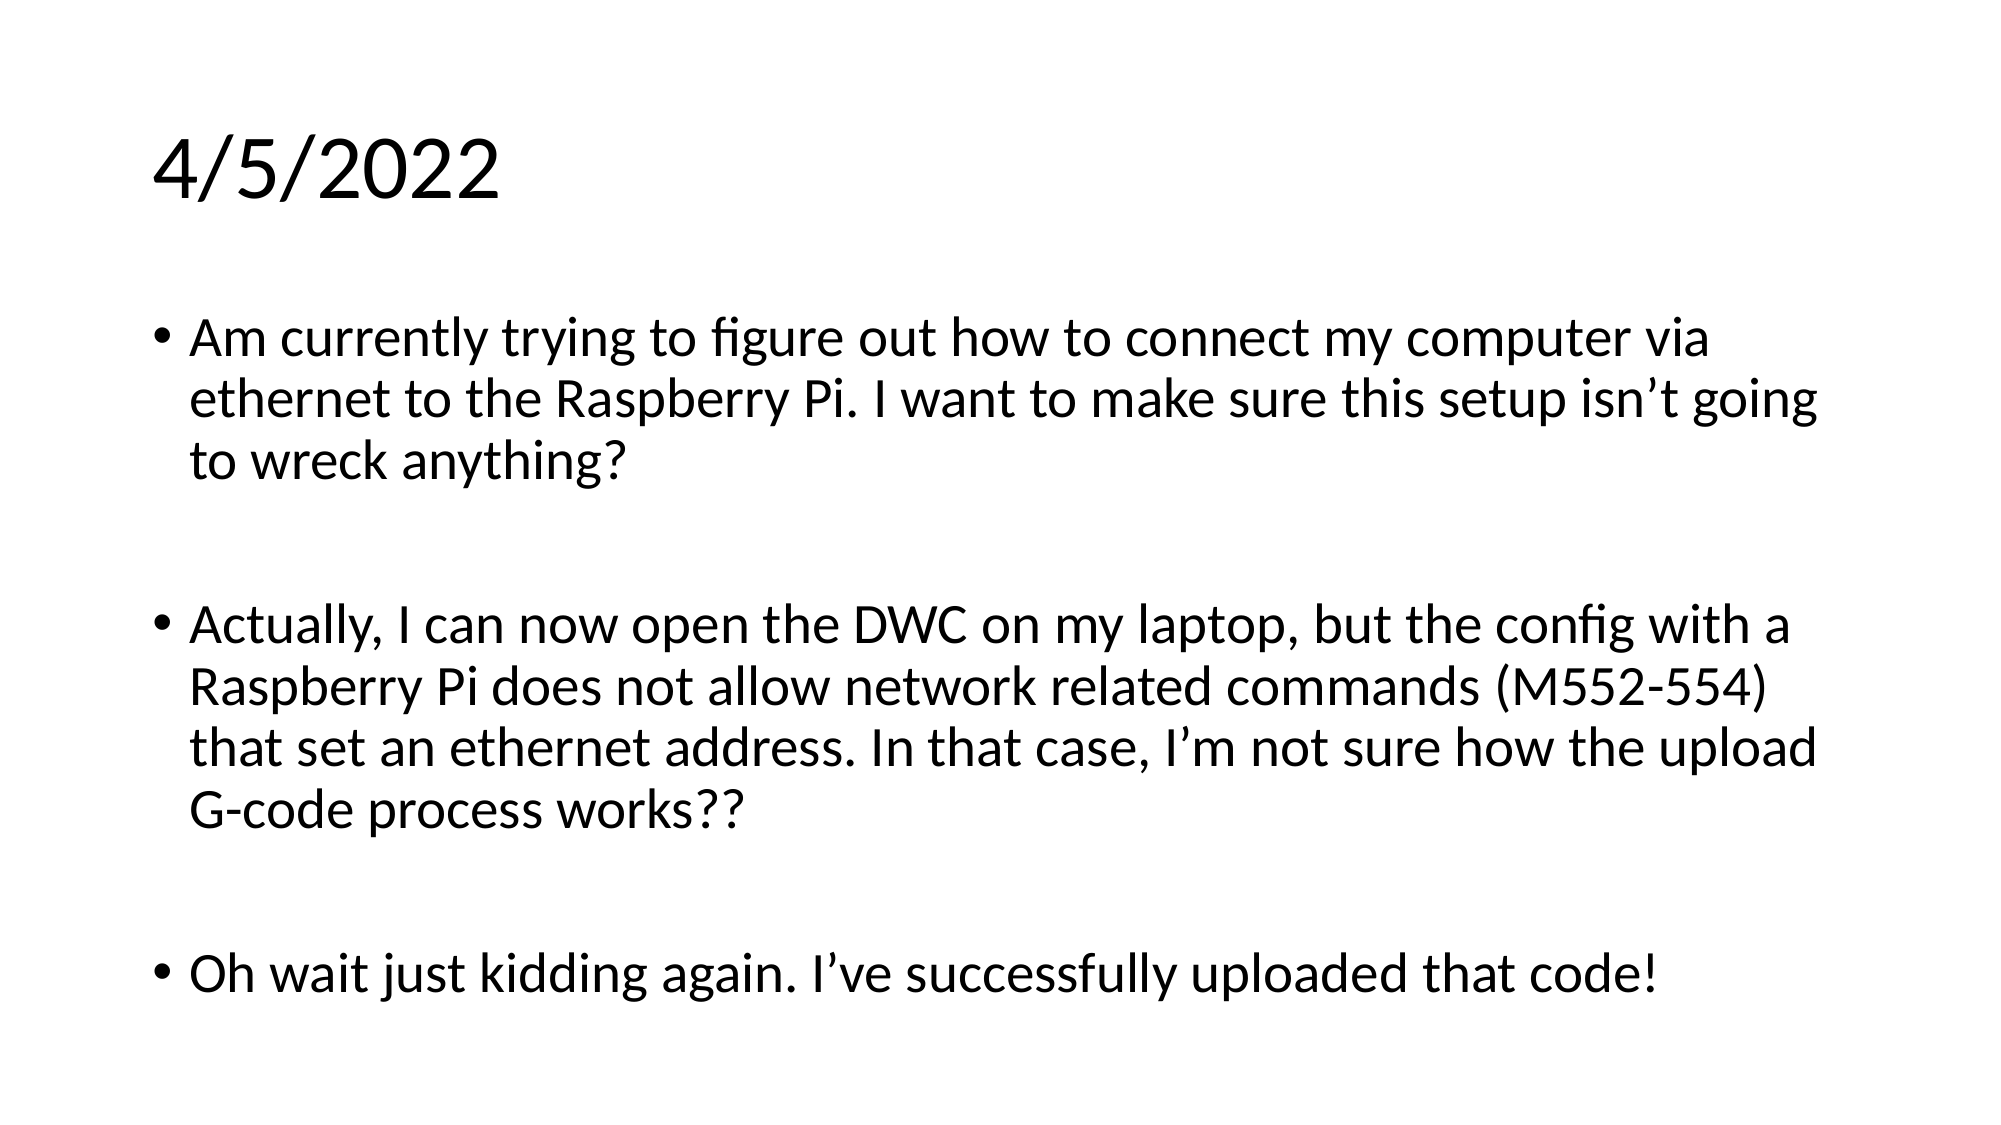

# 4/5/2022
Am currently trying to figure out how to connect my computer via ethernet to the Raspberry Pi. I want to make sure this setup isn’t going to wreck anything?

Actually, I can now open the DWC on my laptop, but the config with a Raspberry Pi does not allow network related commands (M552-554) that set an ethernet address. In that case, I’m not sure how the upload G-code process works??

Oh wait just kidding again. I’ve successfully uploaded that code!